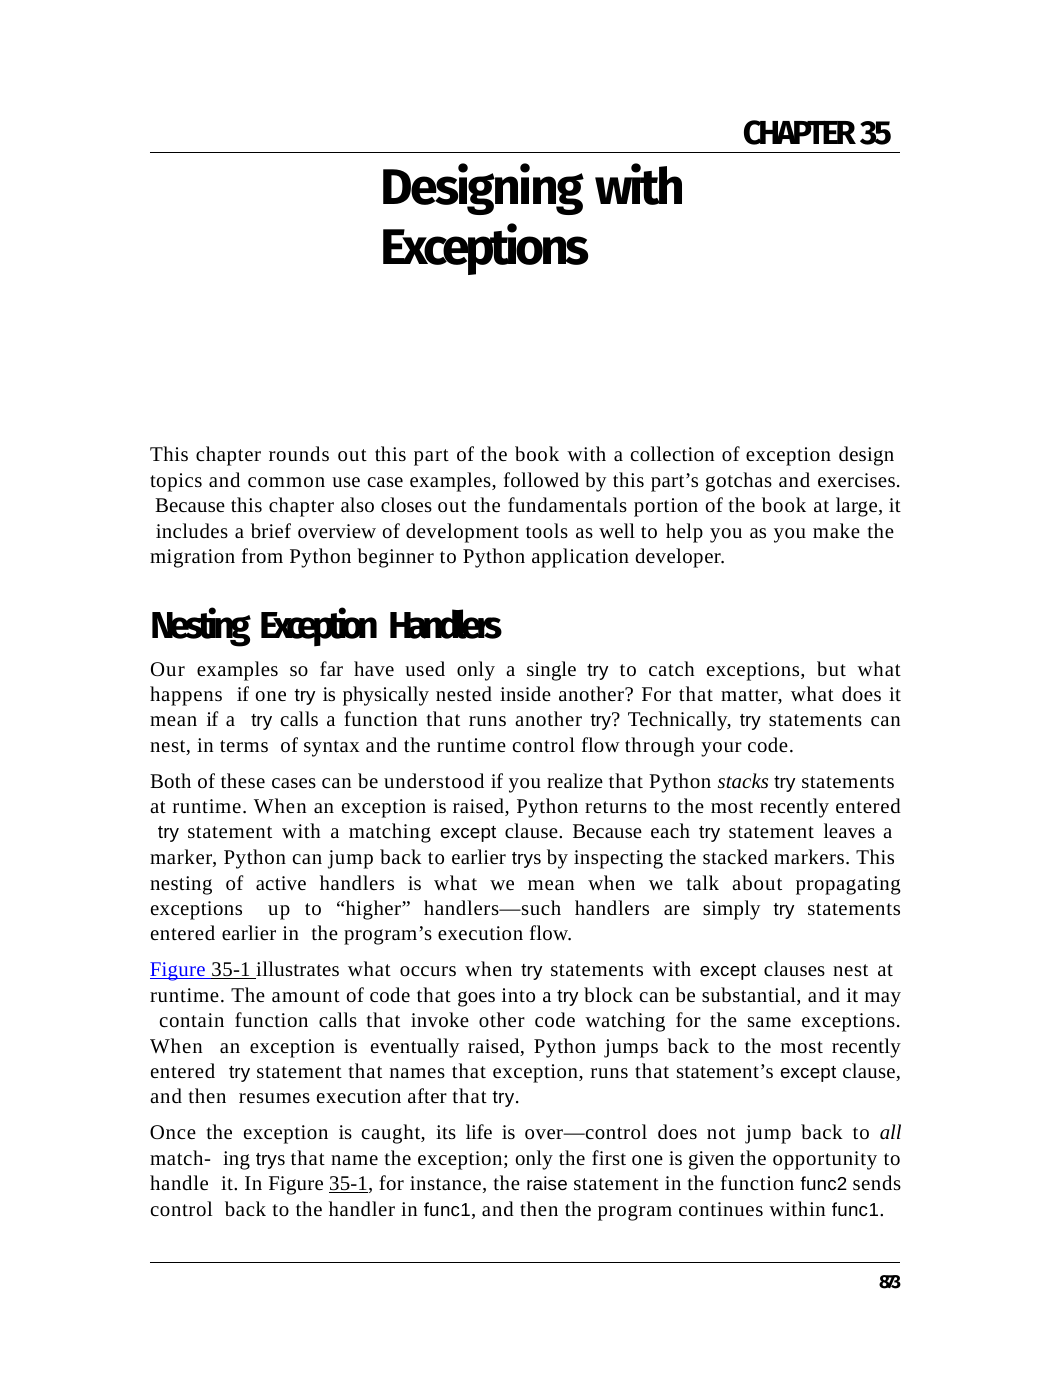

CHAPTER 35
# Designing with Exceptions

This chapter rounds out this part of the book with a collection of exception design  topics and common use case examples, followed by this part’s gotchas and exercises.  Because this chapter also closes out the fundamentals portion of the book at large, it  includes a brief overview of development tools as well to help you as you make the  migration from Python beginner to Python application developer.

Nesting Exception Handlers
Our examples so far have used only a single try to catch exceptions, but what happens  if one try is physically nested inside another? For that matter, what does it mean if a  try calls a function that runs another try? Technically, try statements can nest, in terms  of syntax and the runtime control flow through your code.
Both of these cases can be understood if you realize that Python stacks try statements  at runtime. When an exception is raised, Python returns to the most recently entered  try statement with a matching except clause. Because each try statement leaves a  marker, Python can jump back to earlier trys by inspecting the stacked markers. This  nesting of active handlers is what we mean when we talk about propagating exceptions  up to “higher” handlers—such handlers are simply try statements entered earlier in  the program’s execution flow.
Figure 35-1 illustrates what occurs when try statements with except clauses nest at  runtime. The amount of code that goes into a try block can be substantial, and it may  contain function calls that invoke other code watching for the same exceptions. When  an exception is eventually raised, Python jumps back to the most recently entered  try statement that names that exception, runs that statement’s except clause, and then  resumes execution after that try.
Once the exception is caught, its life is over—control does not jump back to all match-  ing trys that name the exception; only the first one is given the opportunity to handle  it. In Figure 35-1, for instance, the raise statement in the function func2 sends control  back to the handler in func1, and then the program continues within func1.

873